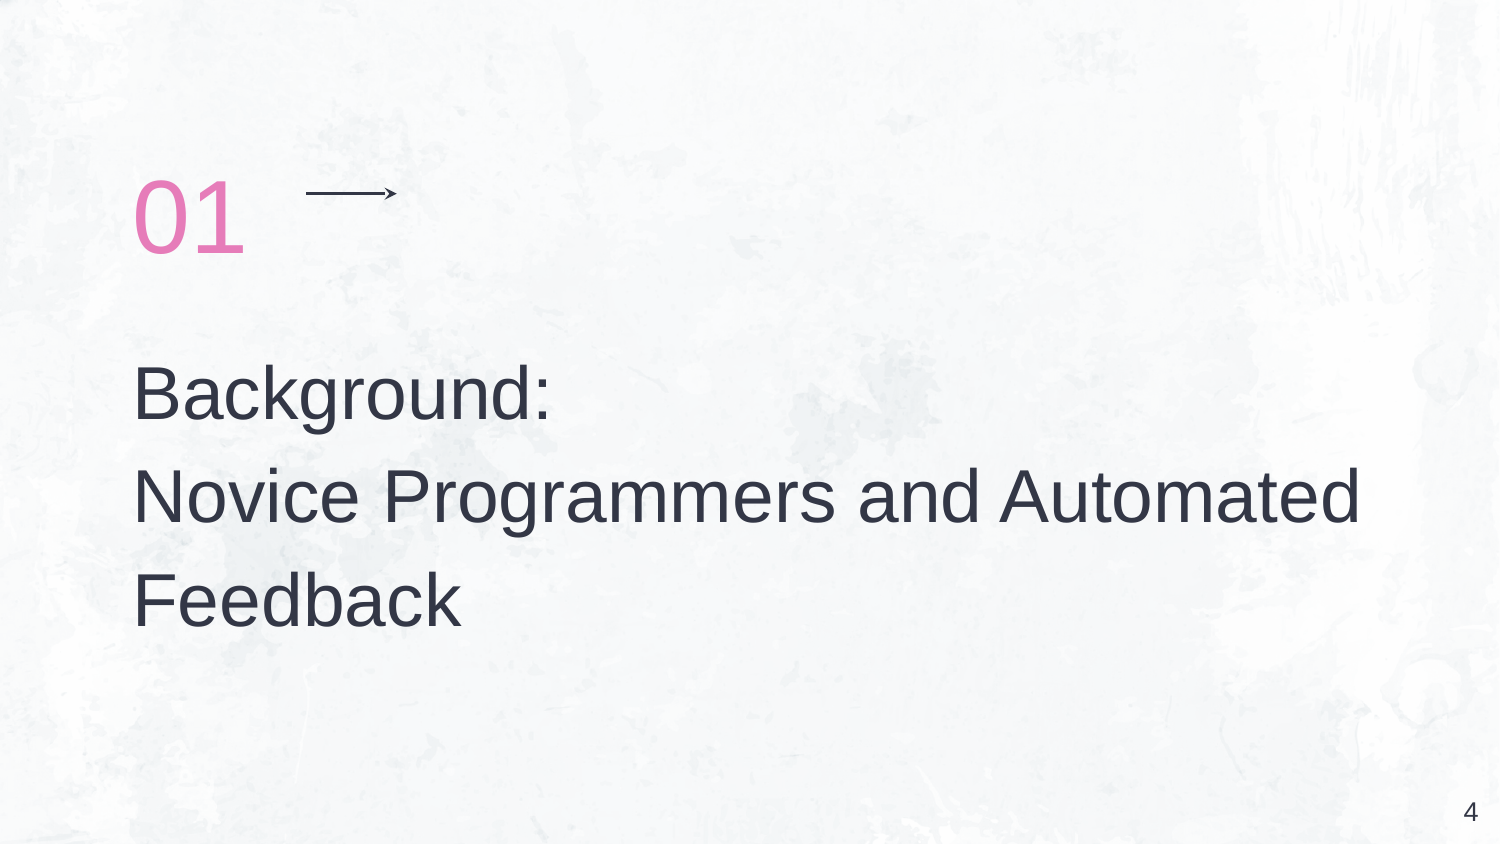

01
# Background:
Novice Programmers and Automated Feedback
4